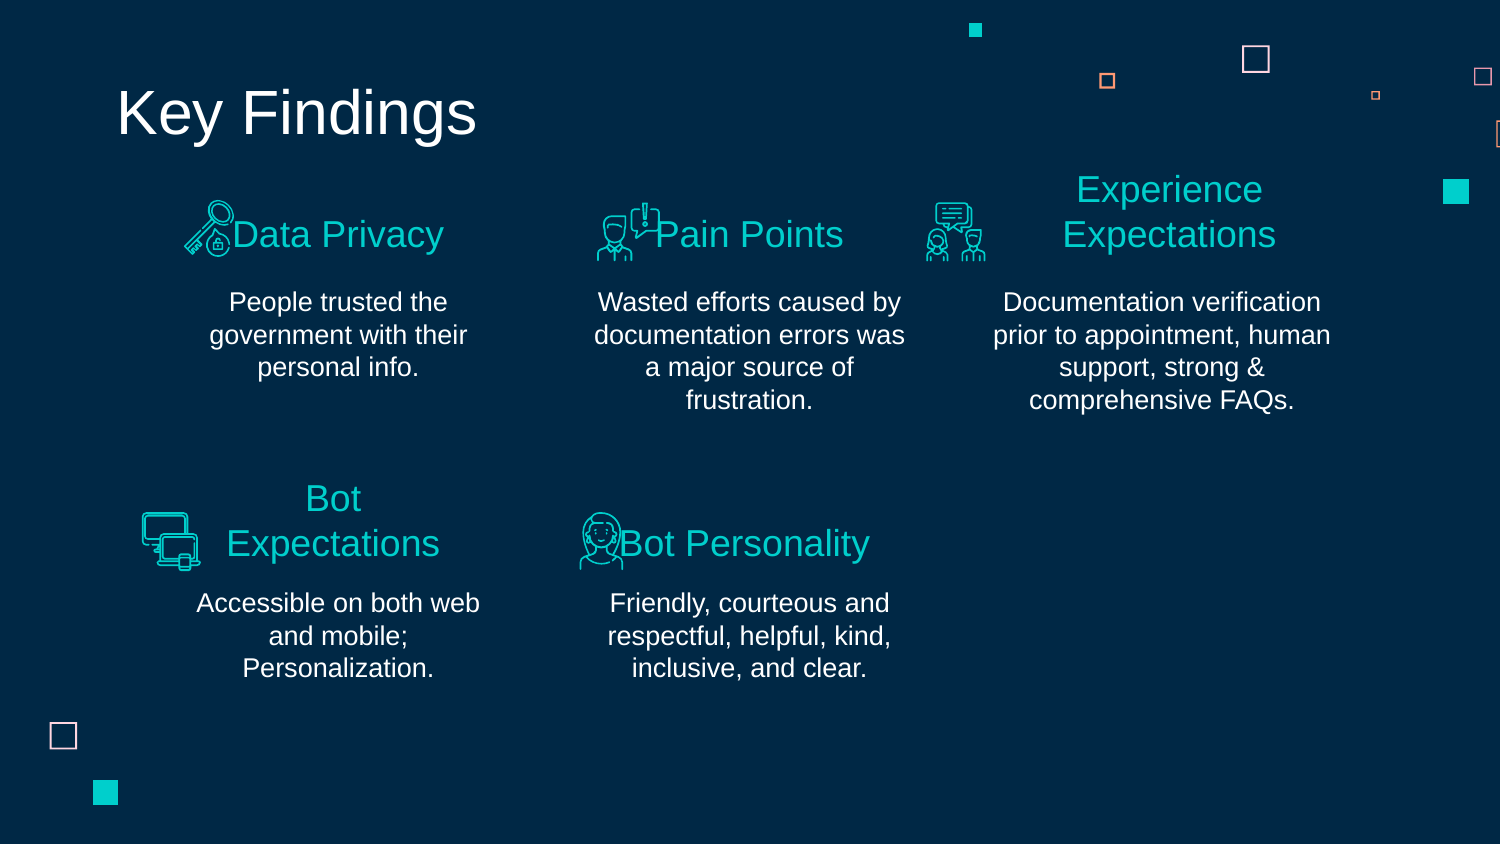

Key Findings
# Data Privacy
Pain Points
Experience Expectations

People trusted the government with their personal info.
Documentation verification prior to appointment, human support, strong & comprehensive FAQs.
Wasted efforts caused by documentation errors was a major source of frustration.
Bot Expectations
Bot Personality

Accessible on both web and mobile; Personalization.
Friendly, courteous and respectful, helpful, kind, inclusive, and clear.